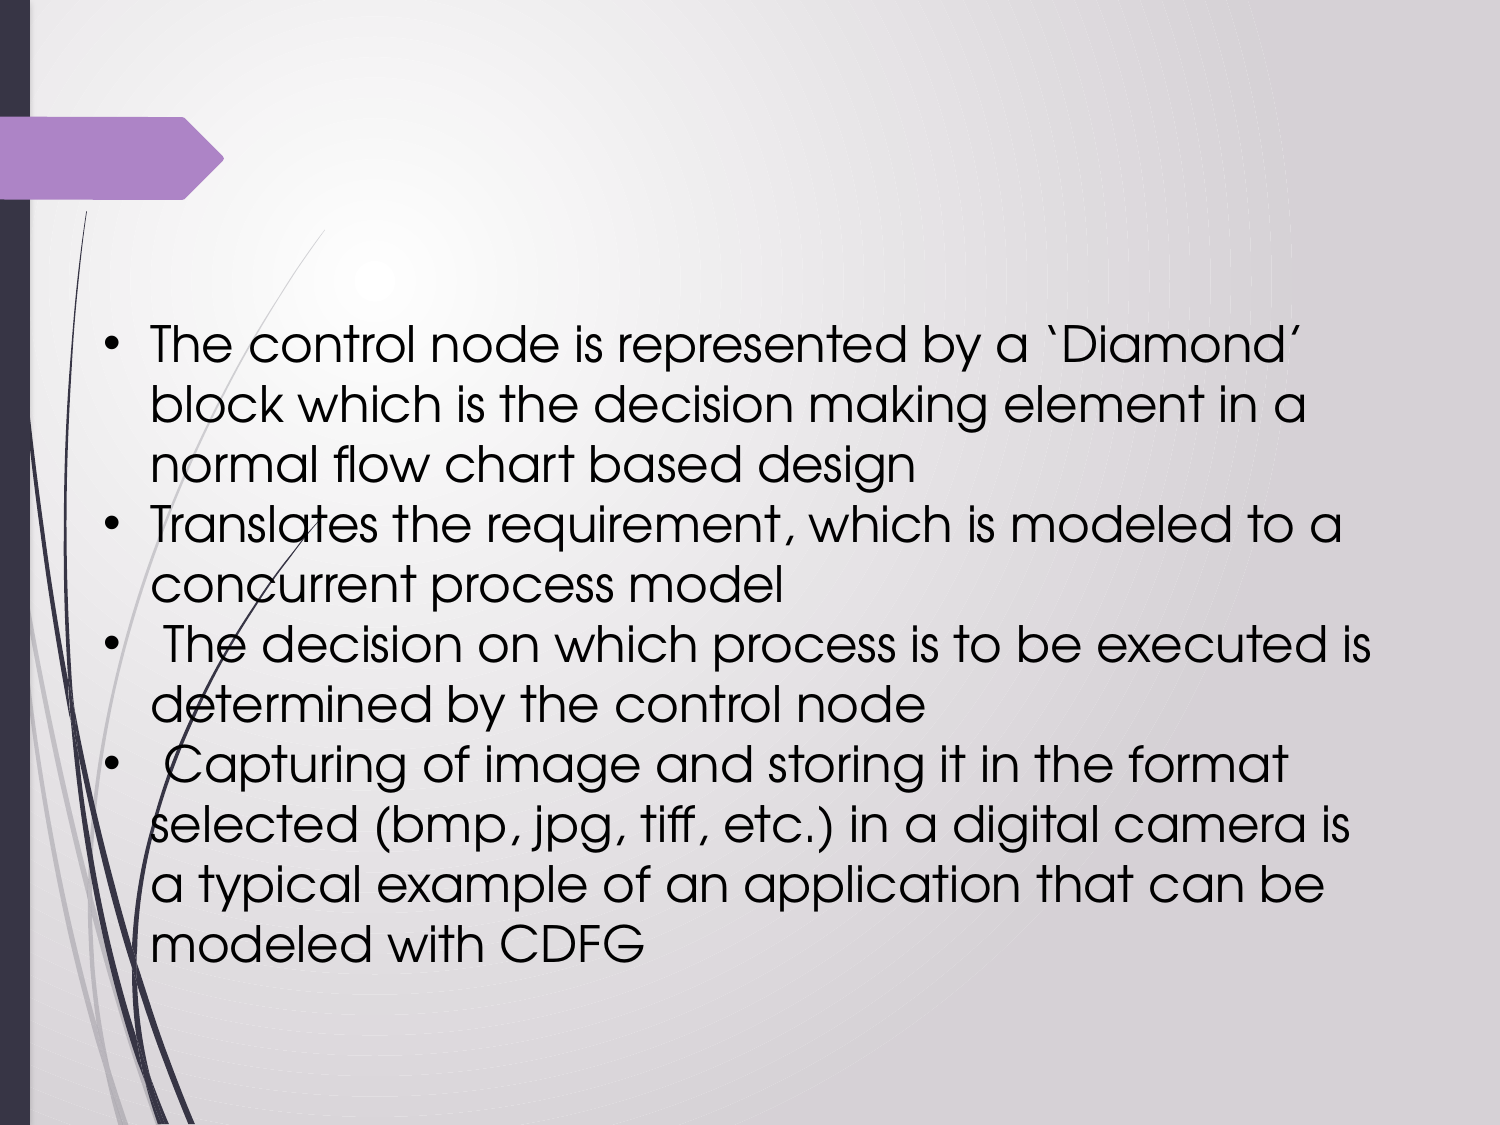

The control node is represented by a ‘Diamond’ block which is the decision making element in a normal flow chart based design
Translates the requirement, which is modeled to a concurrent process model
 The decision on which process is to be executed is determined by the control node
 Capturing of image and storing it in the format selected (bmp, jpg, tiff, etc.) in a digital camera is a typical example of an application that can be modeled with CDFG